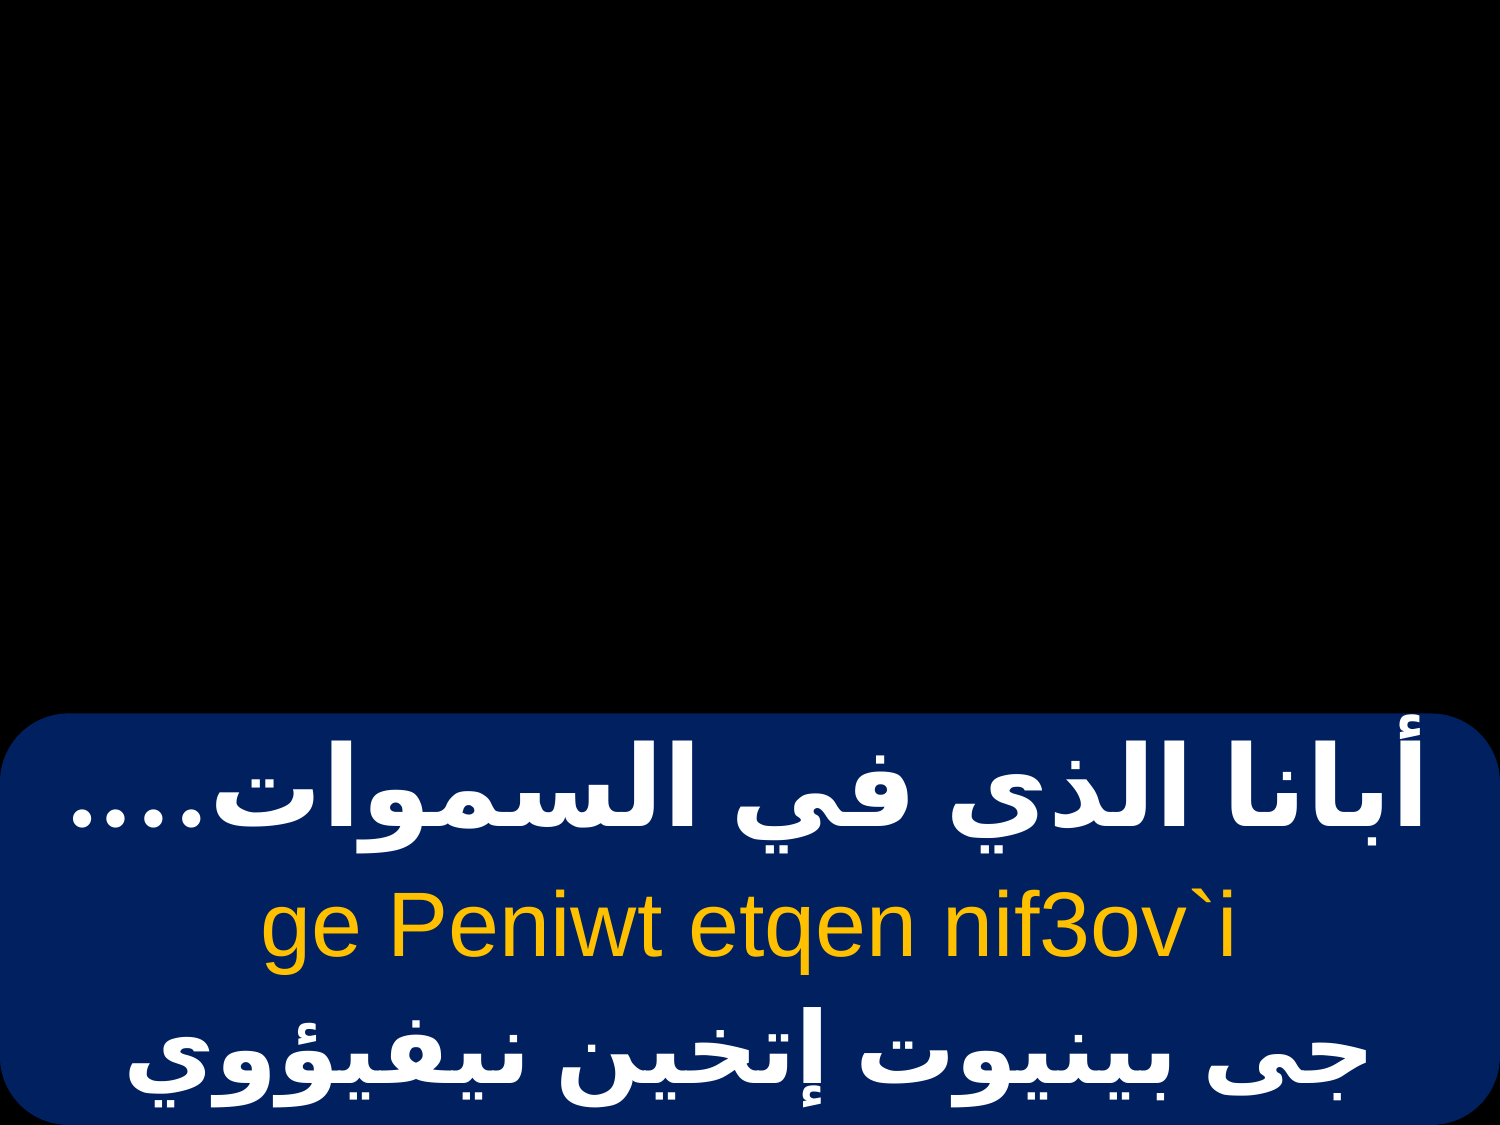

# أبانا الذي في السموات….
ge Peniwt etqen nif3ov`i
جى بينيوت إتخين نيفيؤوي